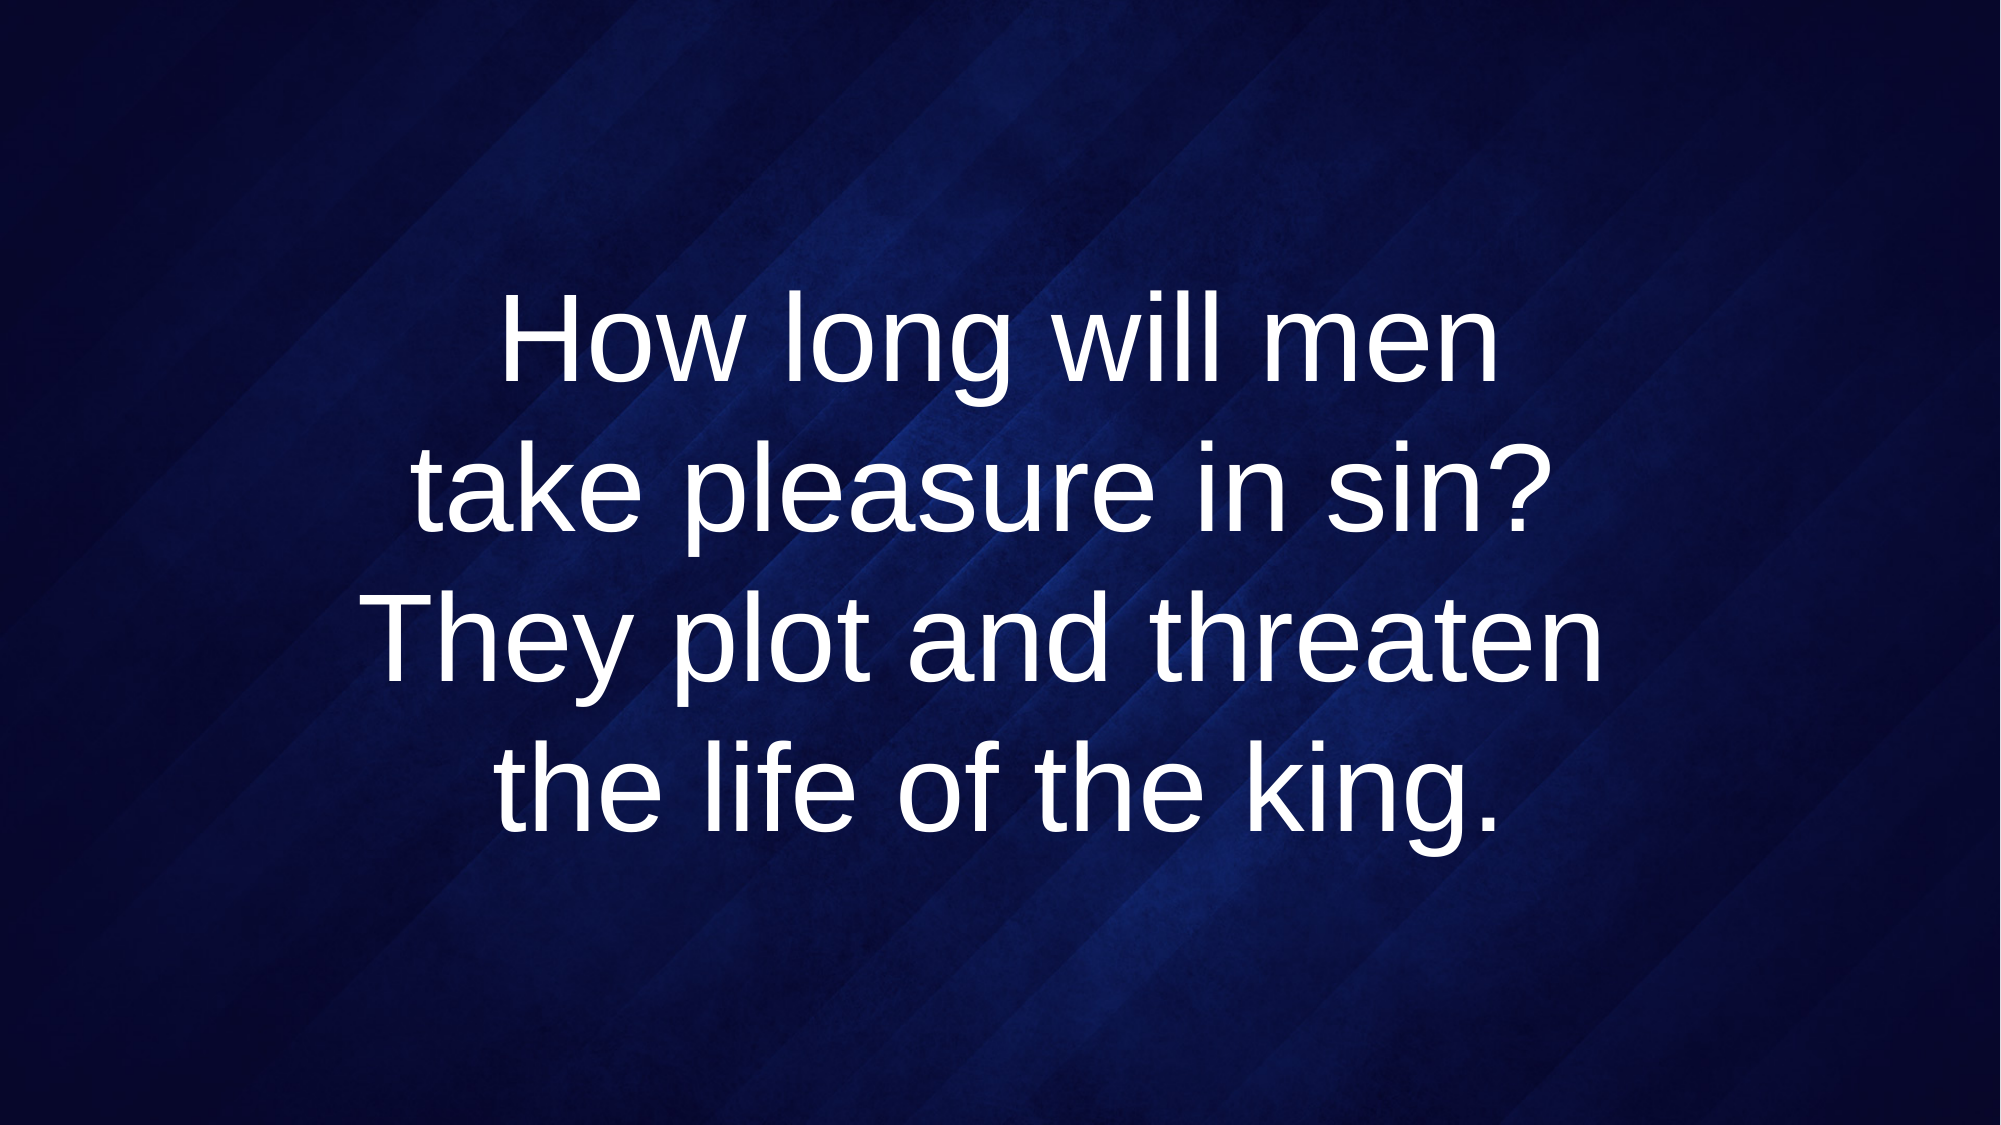

# How long will men take pleasure in sin? They plot and threaten the life of the king.